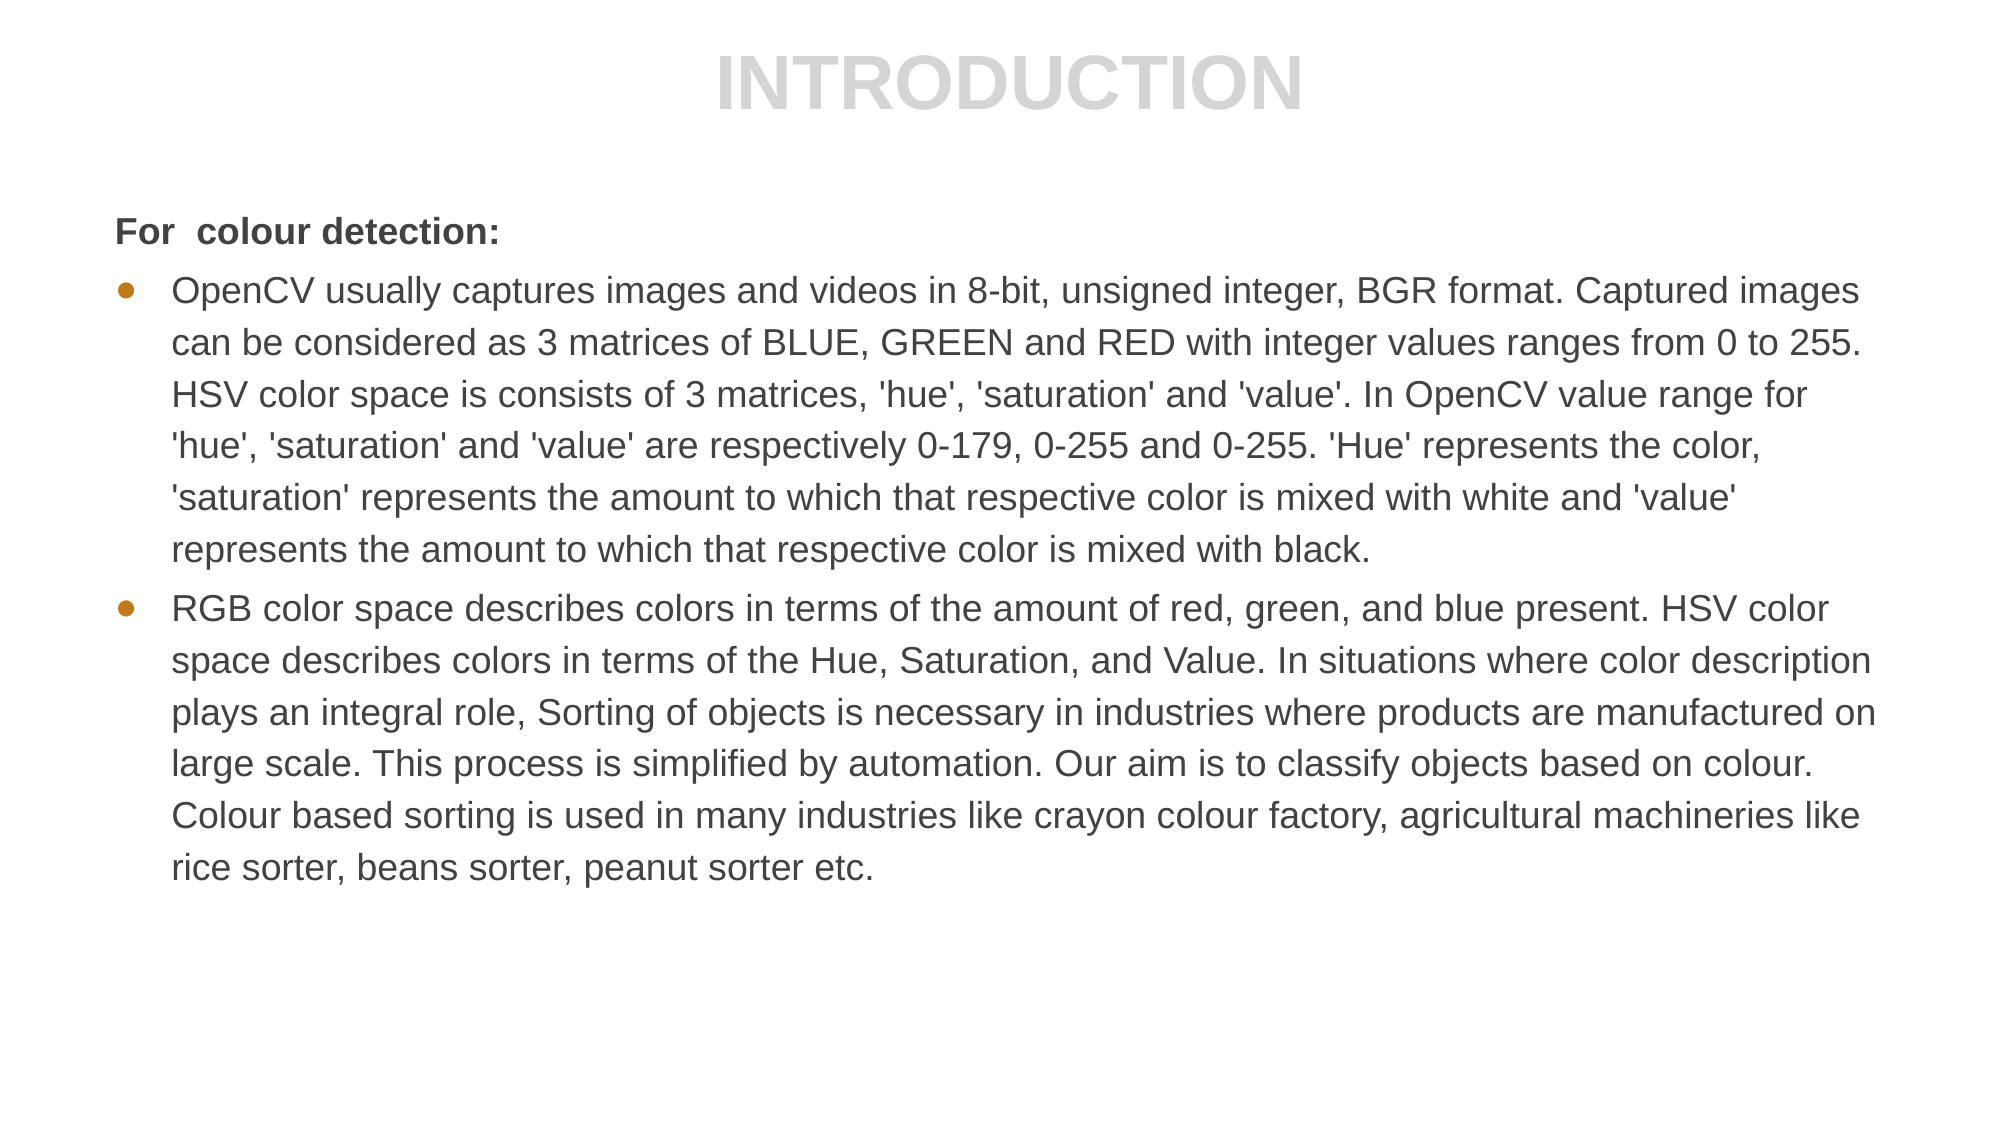

# INTRODUCTION
For  colour detection:
OpenCV usually captures images and videos in 8-bit, unsigned integer, BGR format. Captured images can be considered as 3 matrices of BLUE, GREEN and RED with integer values ranges from 0 to 255. HSV color space is consists of 3 matrices, 'hue', 'saturation' and 'value'. In OpenCV value range for 'hue', 'saturation' and 'value' are respectively 0-179, 0-255 and 0-255. 'Hue' represents the color, 'saturation' represents the amount to which that respective color is mixed with white and 'value' represents the amount to which that respective color is mixed with black.
RGB color space describes colors in terms of the amount of red, green, and blue present. HSV color space describes colors in terms of the Hue, Saturation, and Value. In situations where color description plays an integral role, Sorting of objects is necessary in industries where products are manufactured on large scale. This process is simplified by automation. Our aim is to classify objects based on colour. Colour based sorting is used in many industries like crayon colour factory, agricultural machineries like rice sorter, beans sorter, peanut sorter etc.